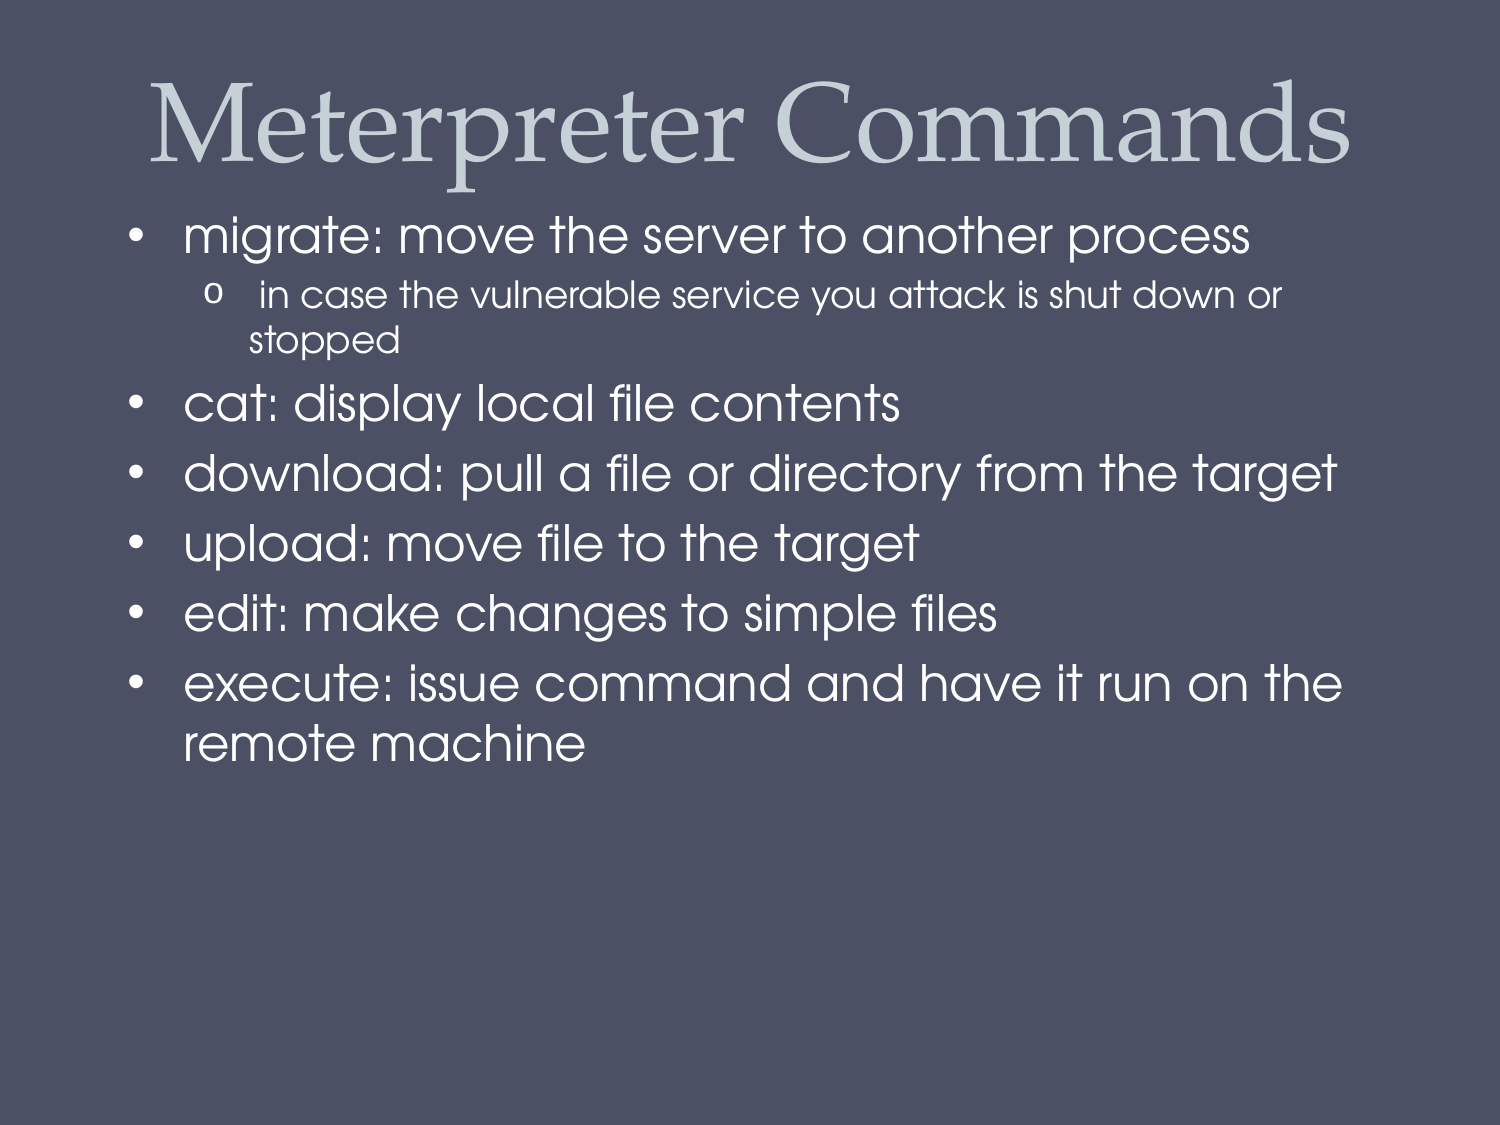

# Meterpreter Commands
migrate: move the server to another process
 in case the vulnerable service you attack is shut down or stopped
cat: display local file contents
download: pull a file or directory from the target
upload: move file to the target
edit: make changes to simple files
execute: issue command and have it run on the remote machine